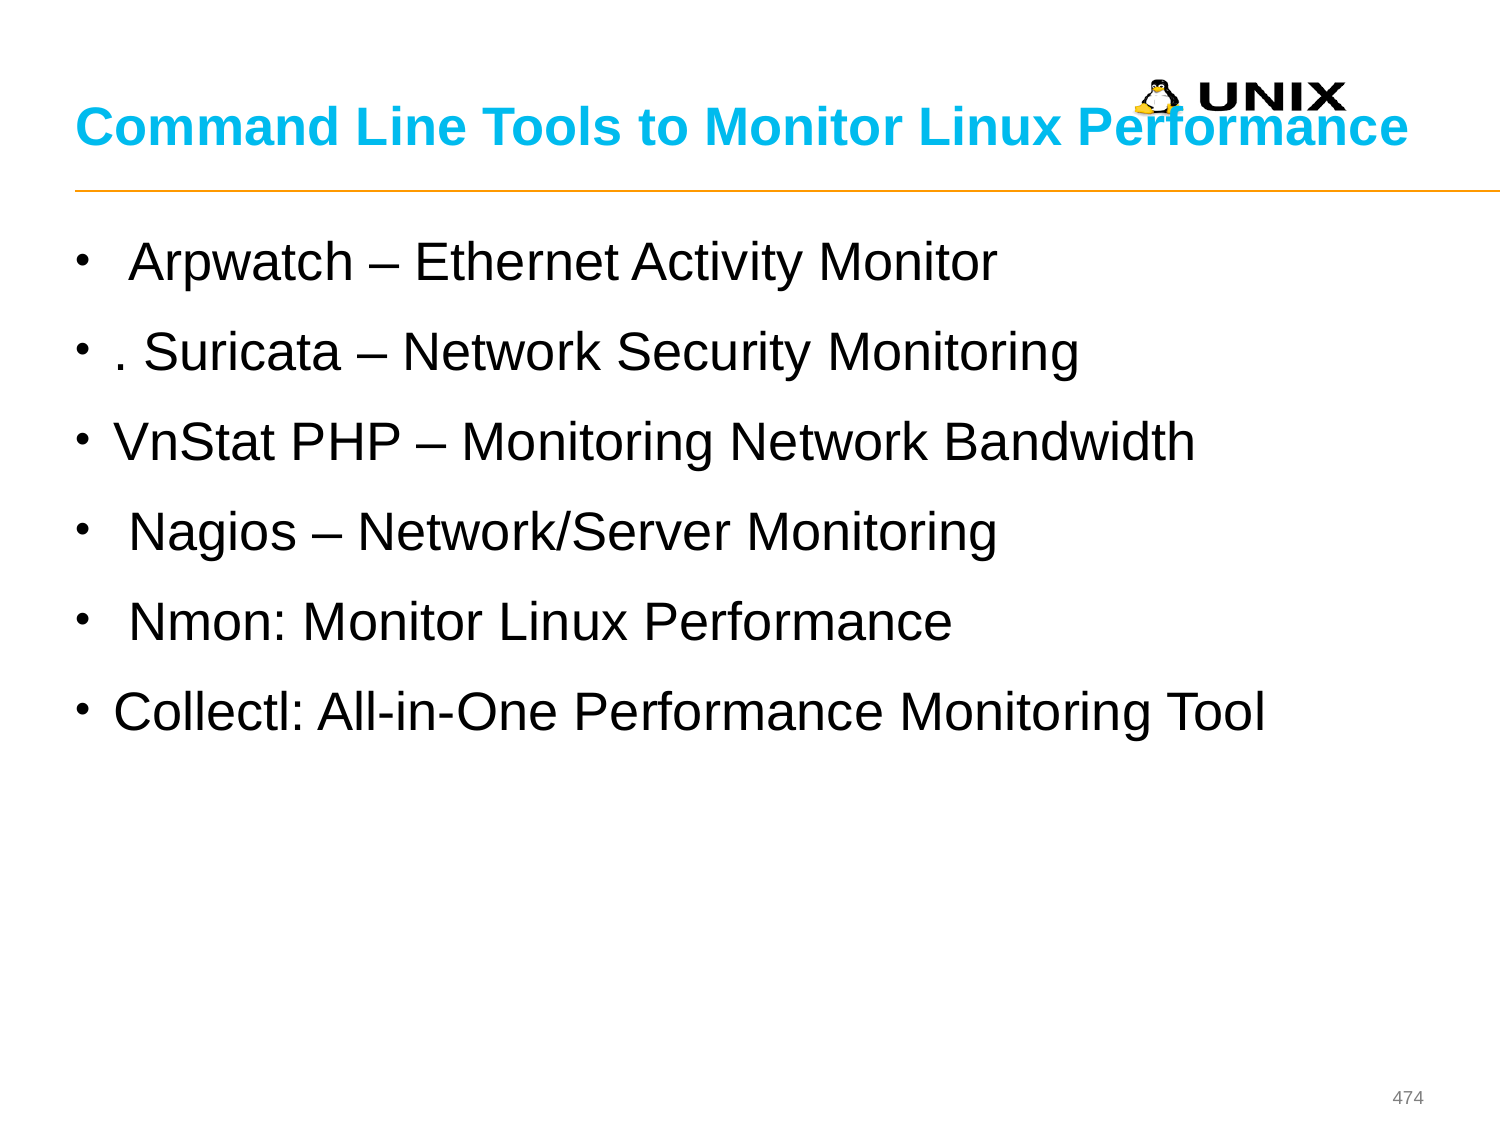

# Command Line Tools to Monitor Linux Performance
 Arpwatch – Ethernet Activity Monitor
. Suricata – Network Security Monitoring
VnStat PHP – Monitoring Network Bandwidth
 Nagios – Network/Server Monitoring
 Nmon: Monitor Linux Performance
Collectl: All-in-One Performance Monitoring Tool